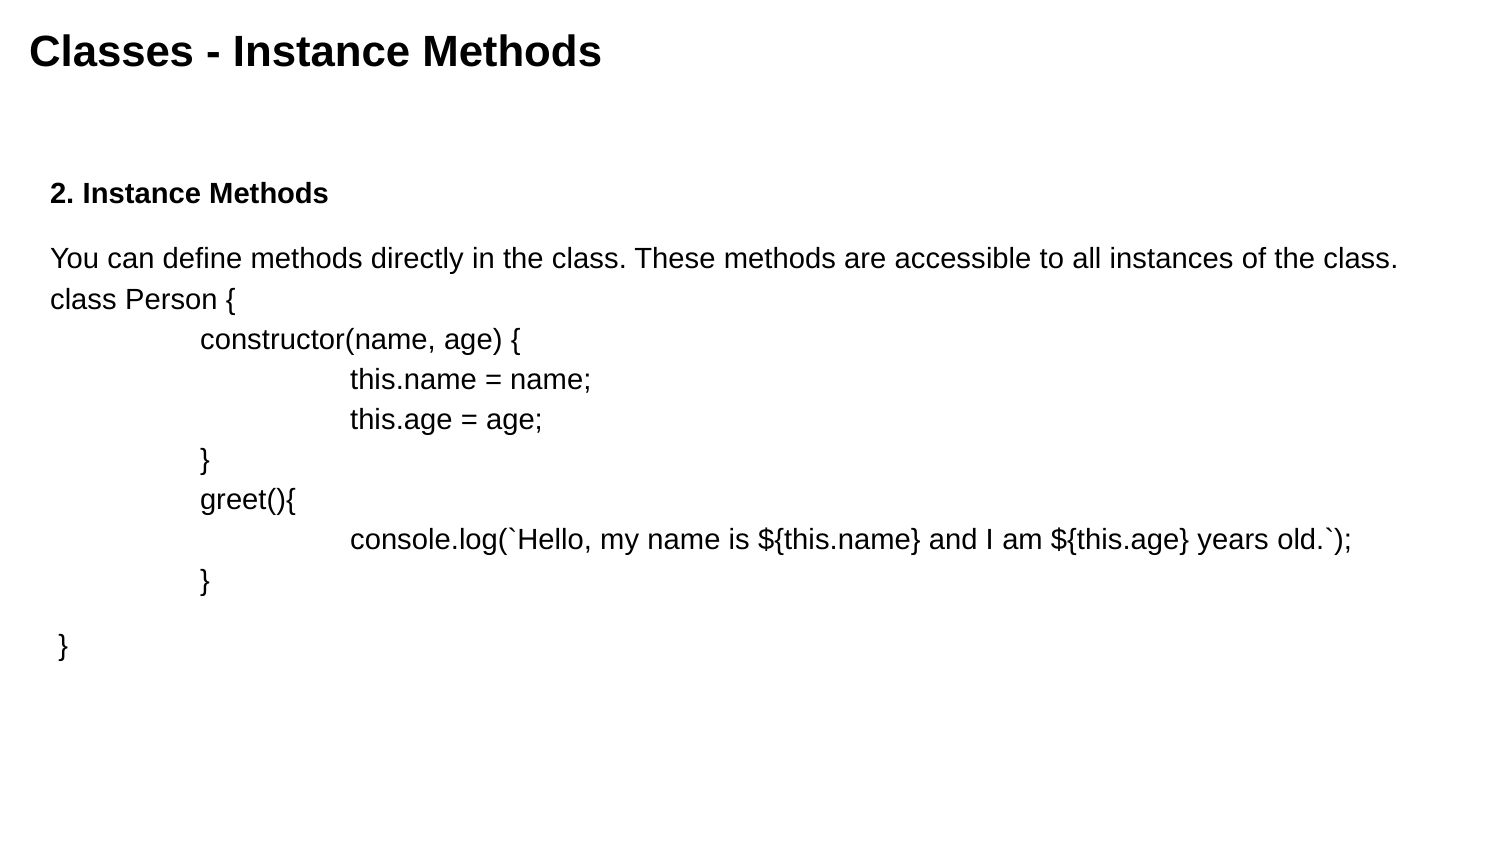

# Classes - Instance Methods
2. Instance Methods
You can define methods directly in the class. These methods are accessible to all instances of the class.
class Person {
	constructor(name, age) {
 		this.name = name;
		this.age = age;
	}
	greet(){
		console.log(`Hello, my name is ${this.name} and I am ${this.age} years old.`);
	}
 }